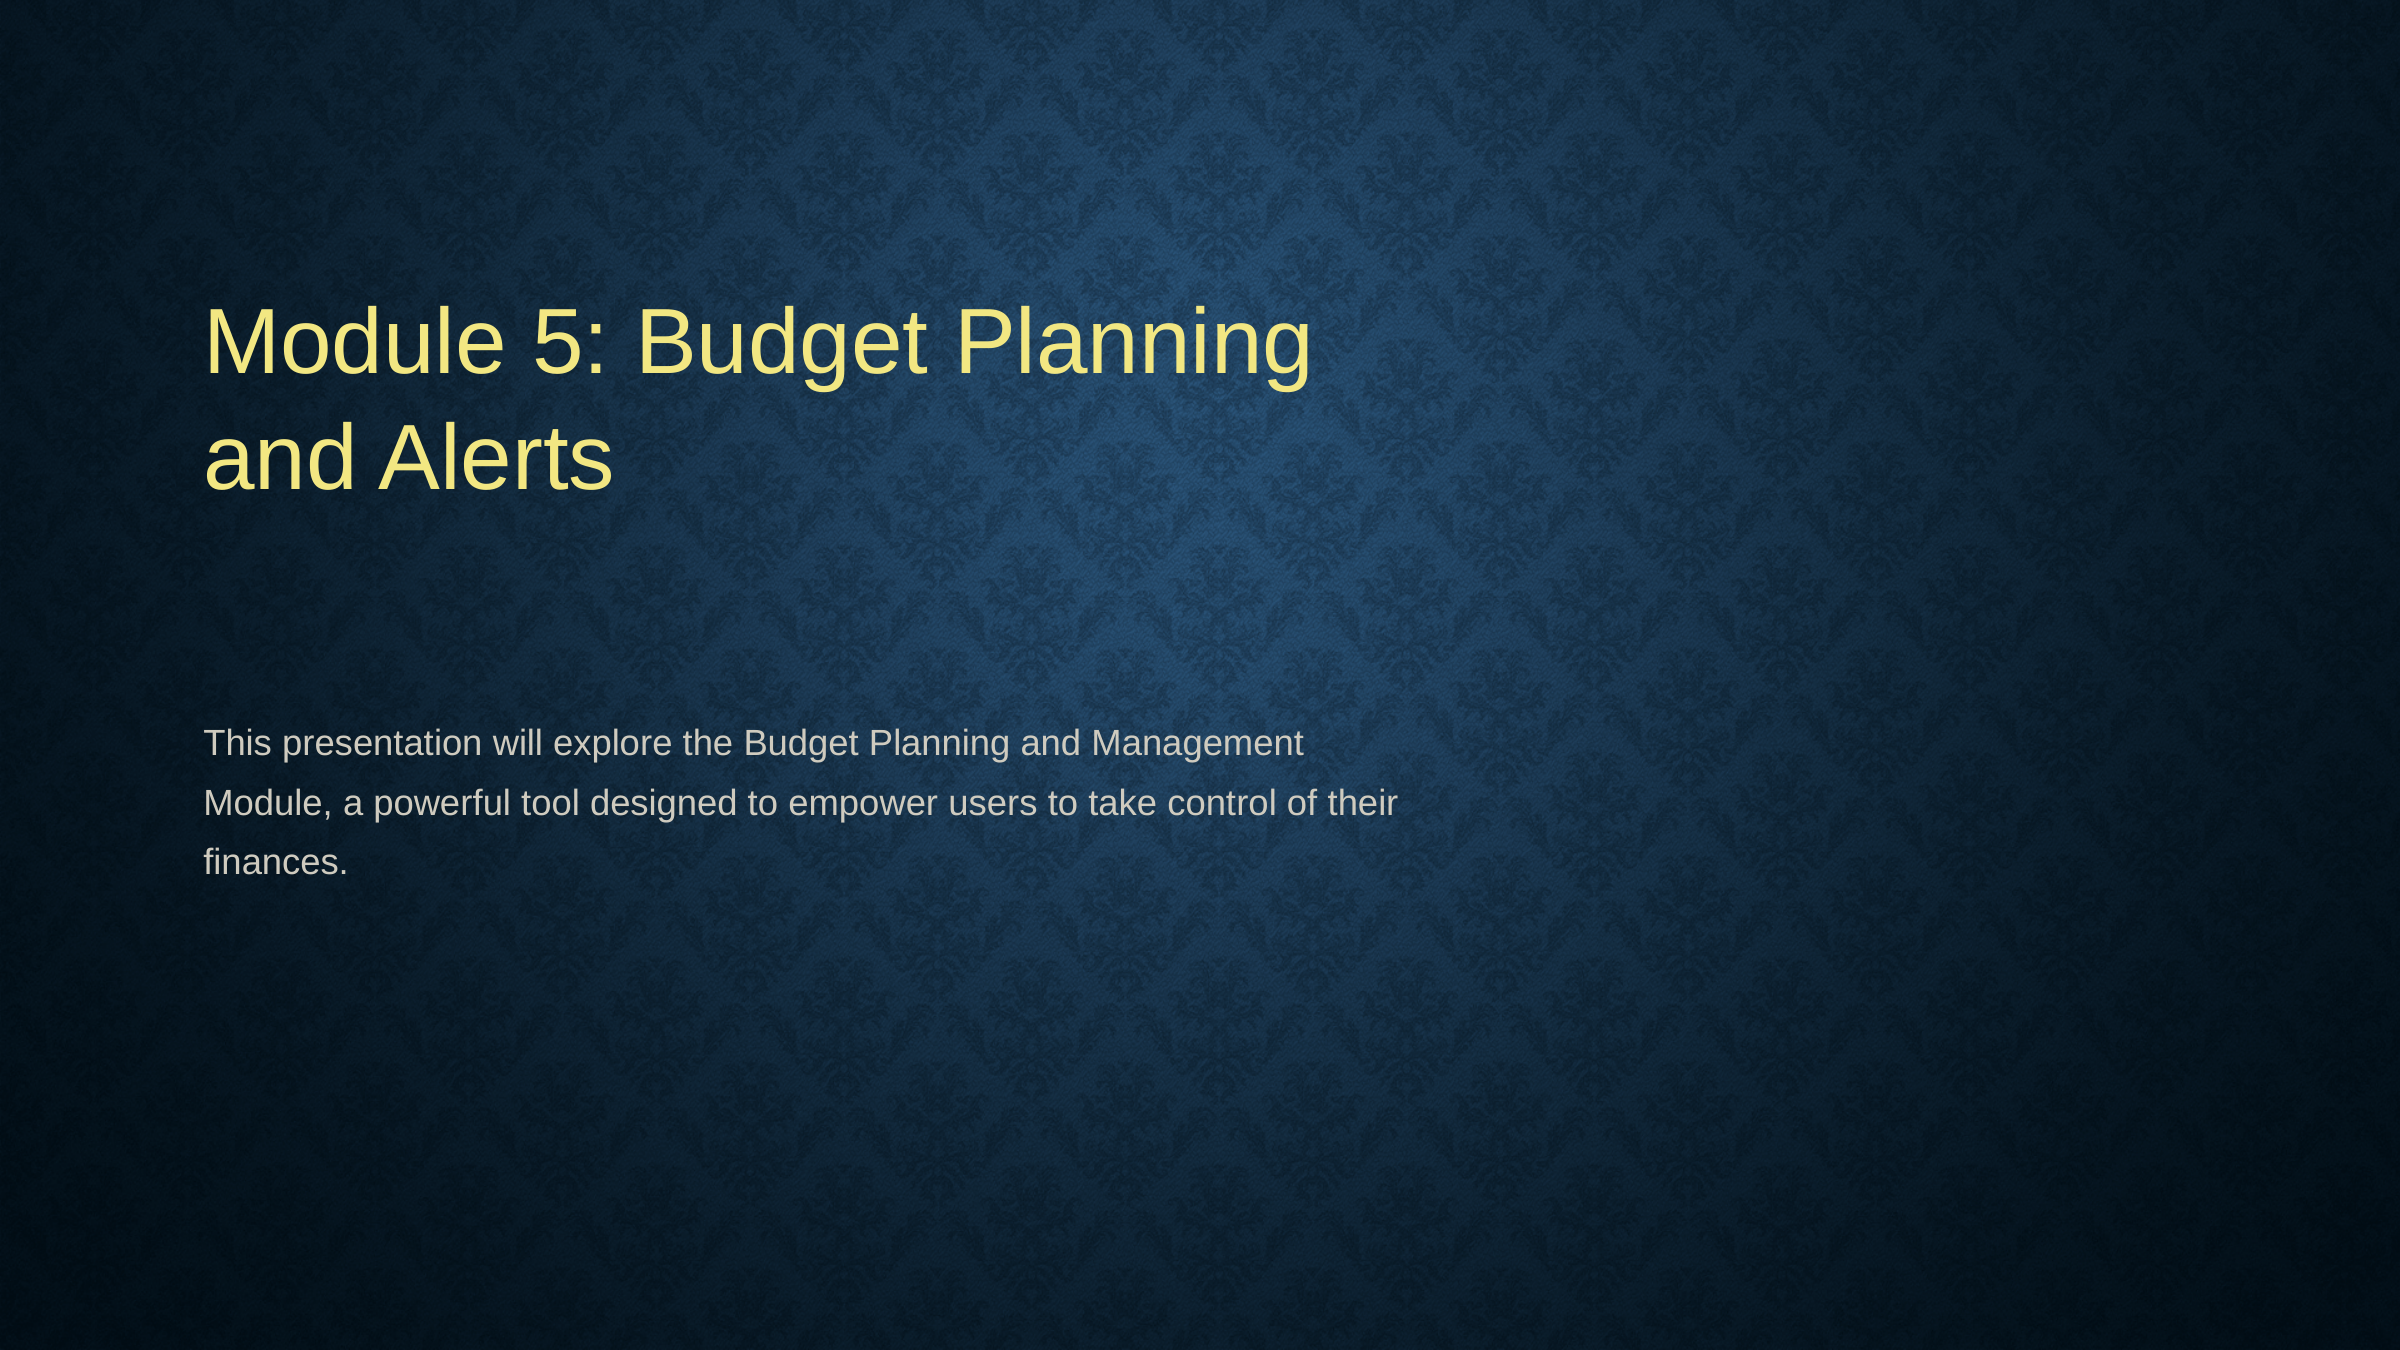

Module 5: Budget Planning and Alerts
This presentation will explore the Budget Planning and Management Module, a powerful tool designed to empower users to take control of their finances.